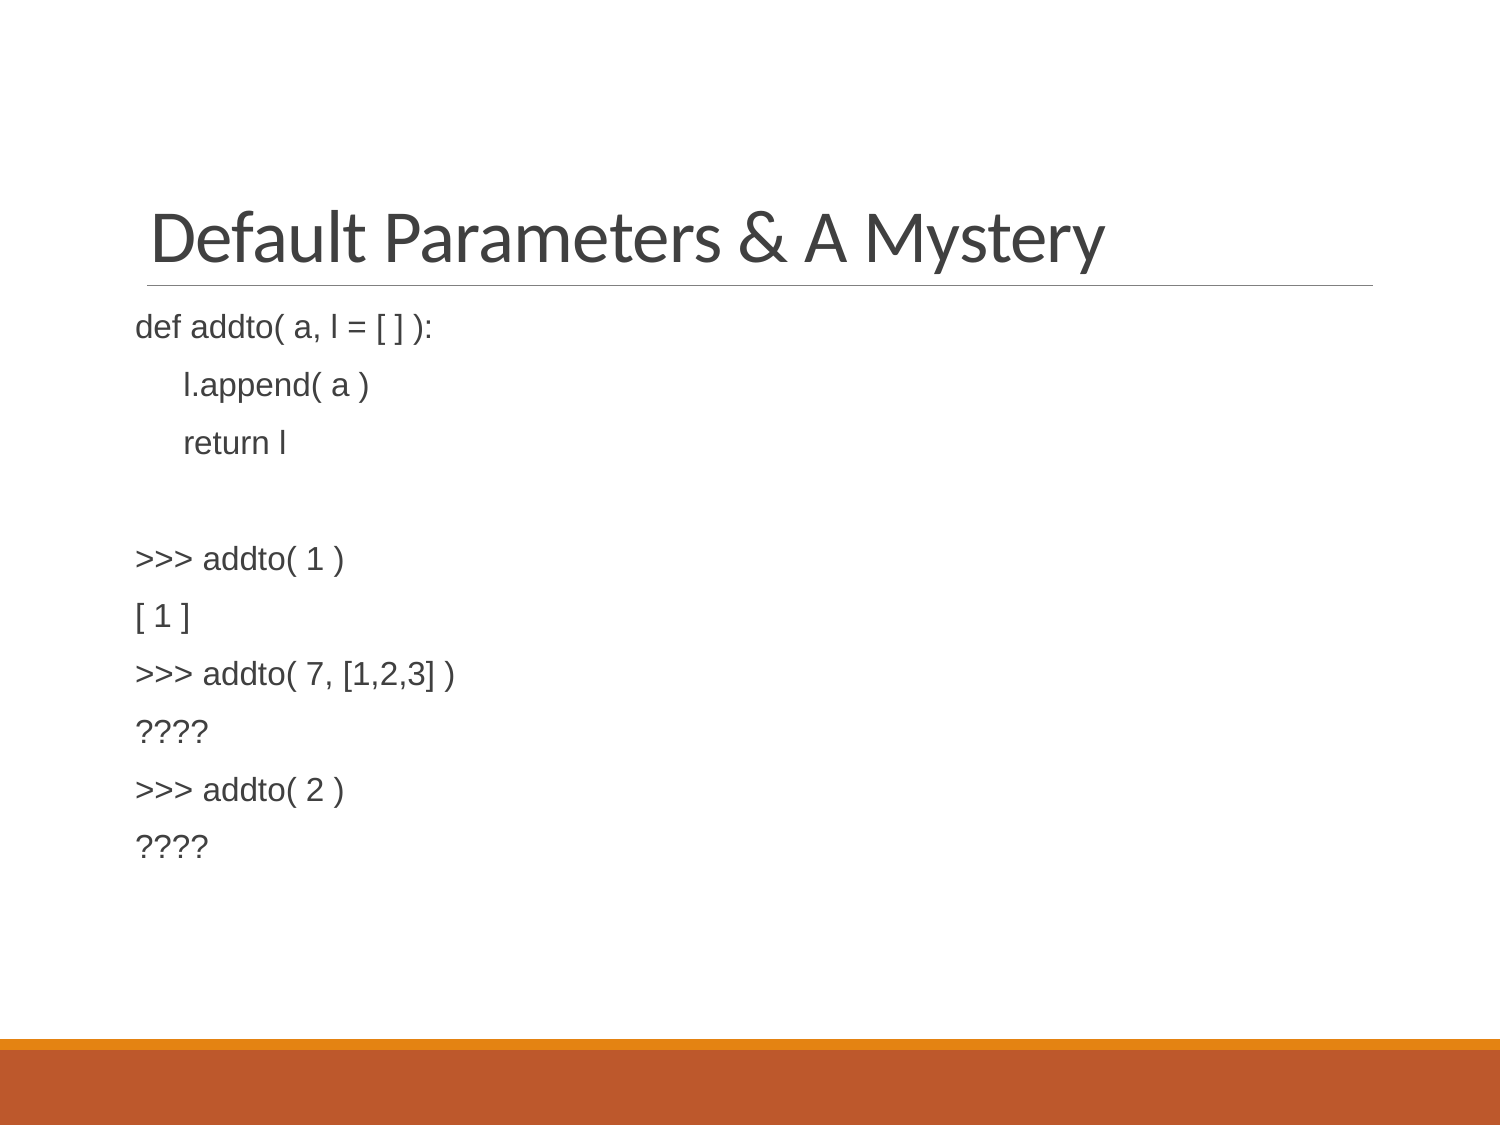

# Default Parameters & A Mystery
def addto( a, l = [ ] ):
	    l.append( a )
	    return l

>>> addto( 1 )
[ 1 ]
>>> addto( 7, [1,2,3] )
????
>>> addto( 2 )
????